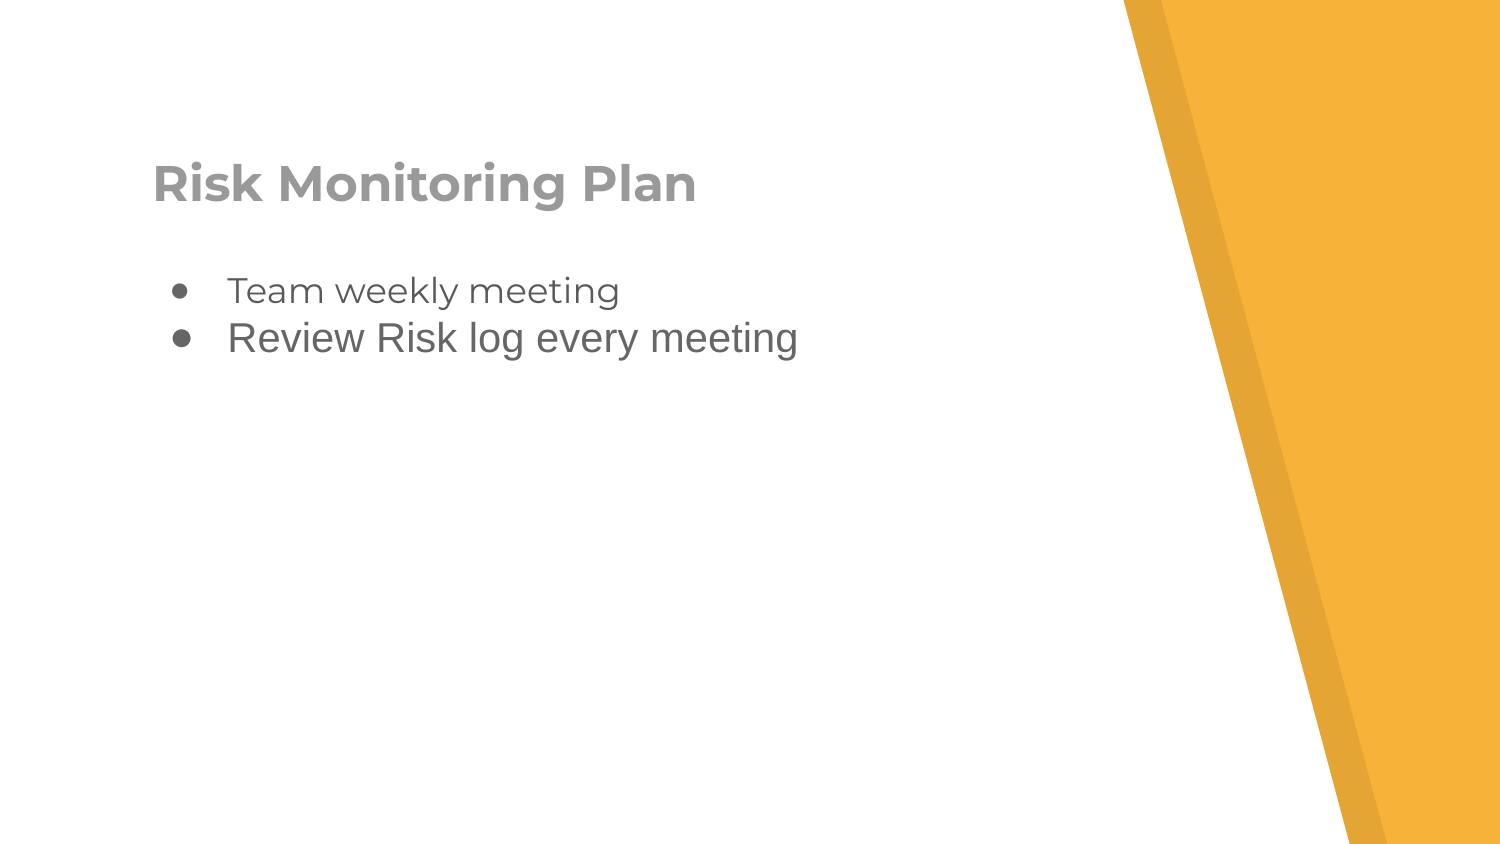

# Risk Monitoring Plan
Team weekly meeting
Review Risk log every meeting